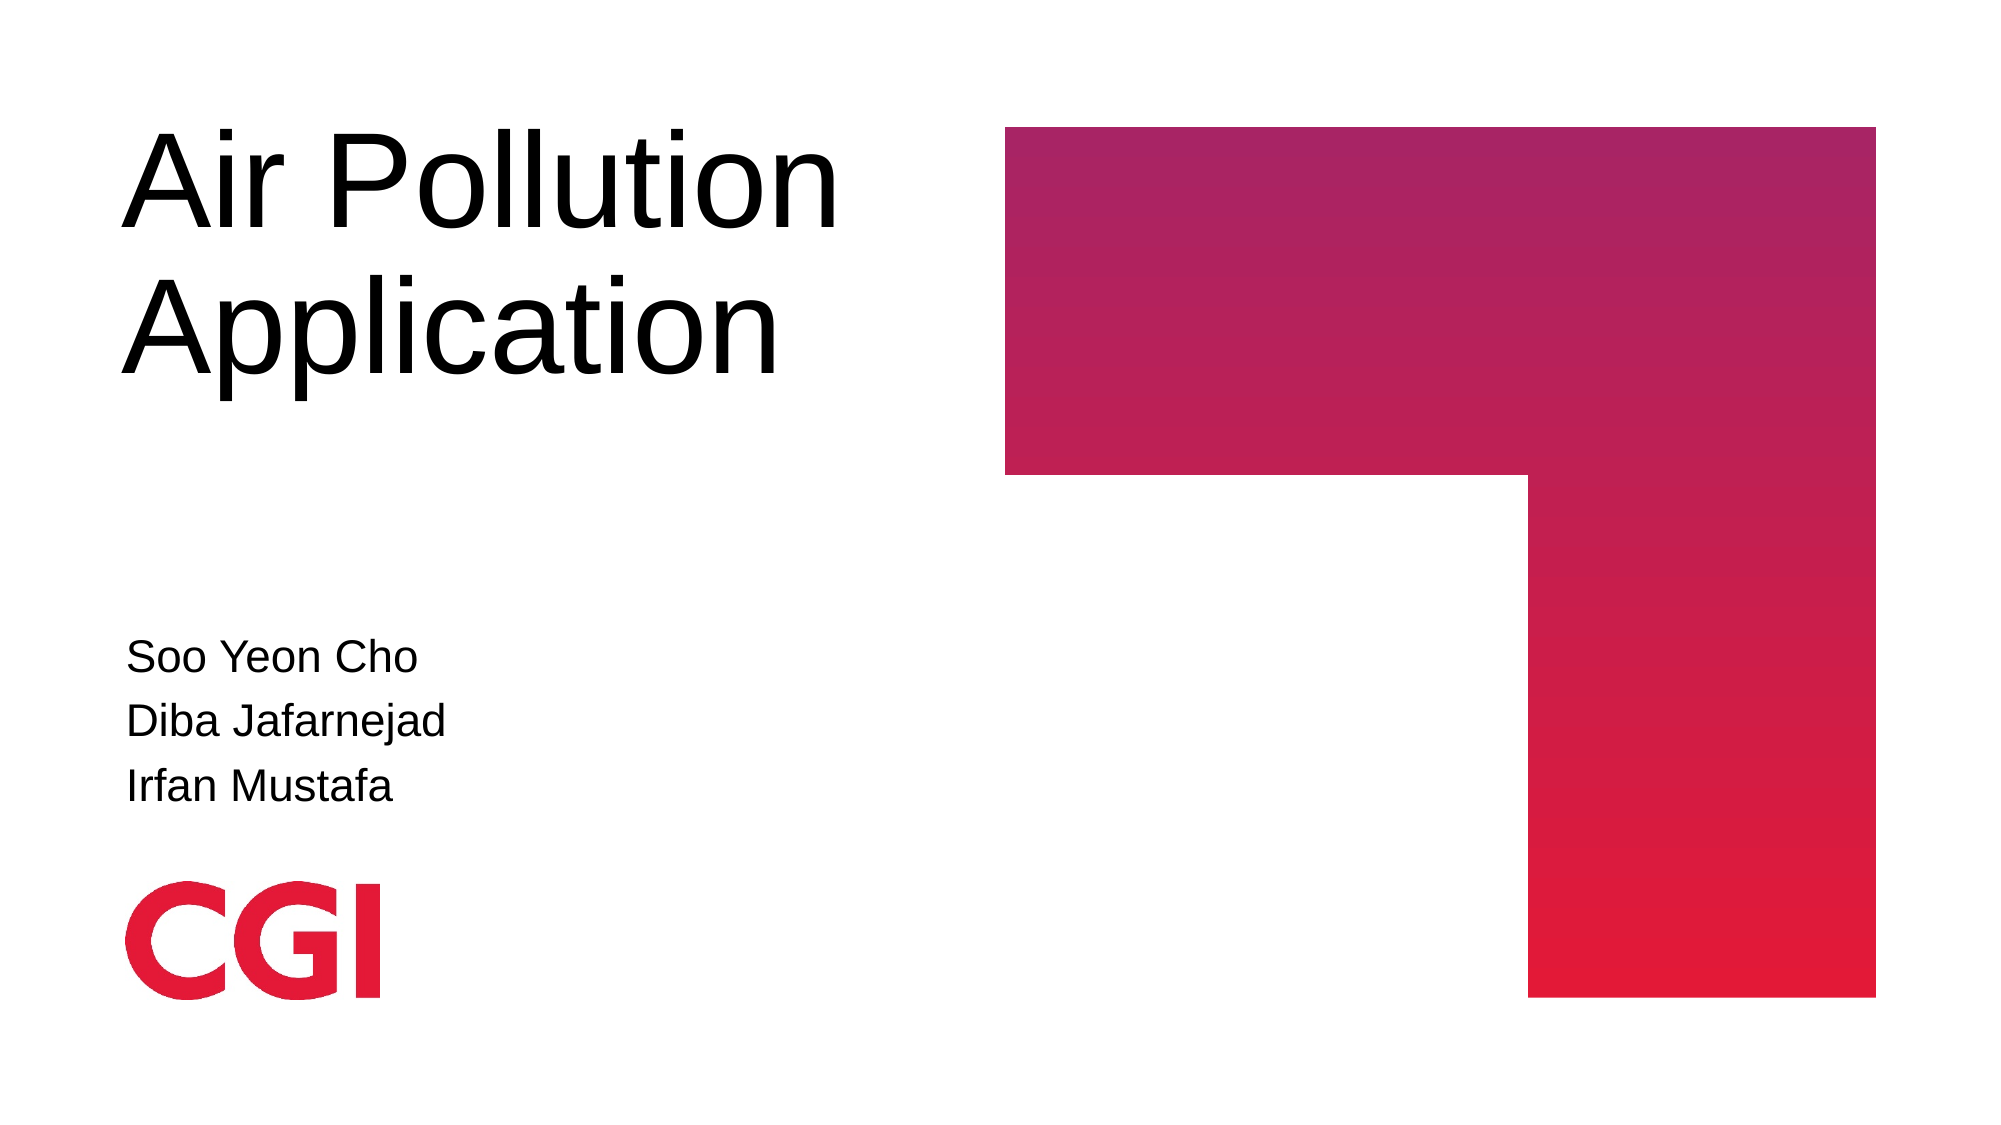

Air Pollution Application

Soo Yeon Cho
Diba Jafarnejad
Irfan Mustafa